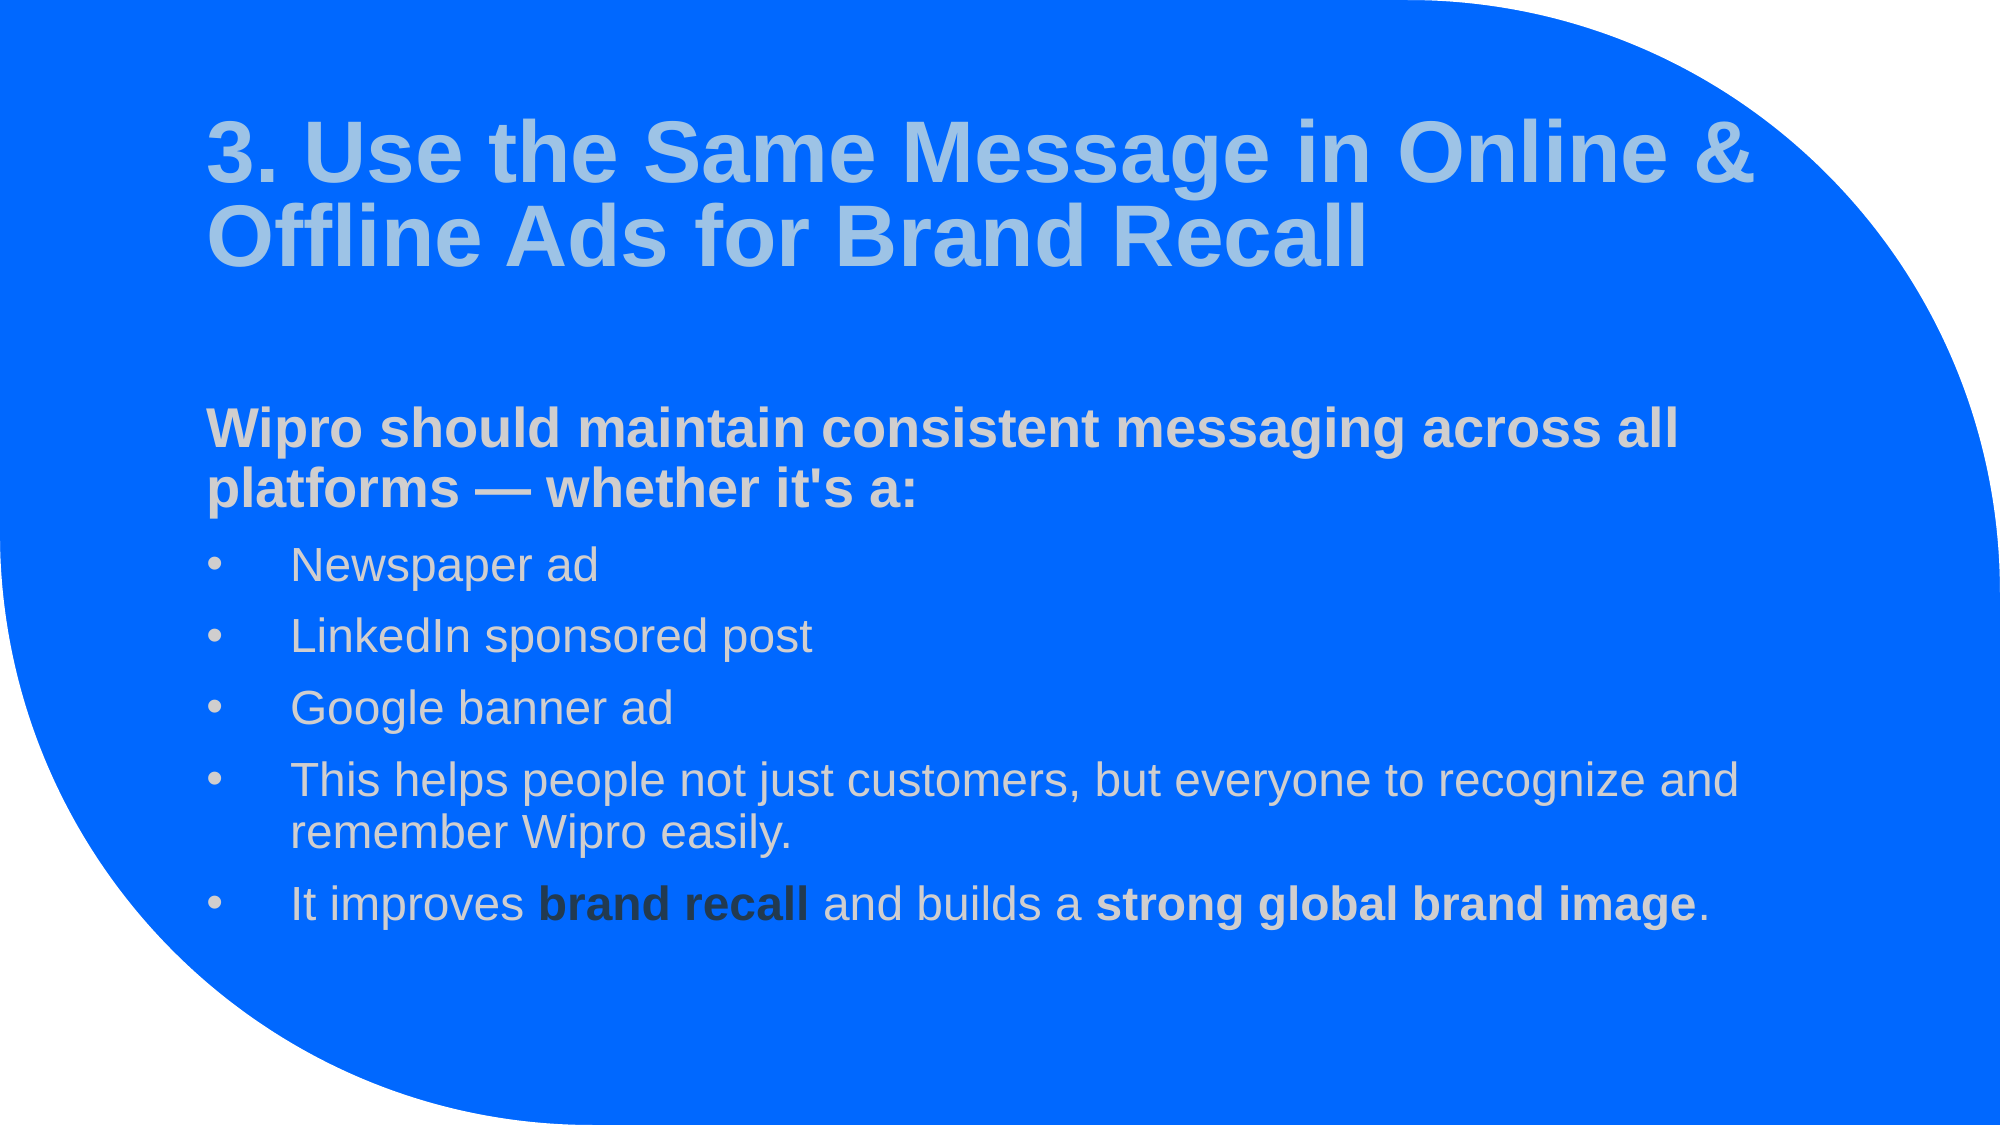

# 3. Use the Same Message in Online & Offline Ads for Brand Recall
Wipro should maintain consistent messaging across all platforms — whether it's a:
Newspaper ad
LinkedIn sponsored post
Google banner ad
This helps people not just customers, but everyone to recognize and remember Wipro easily.
It improves brand recall and builds a strong global brand image.